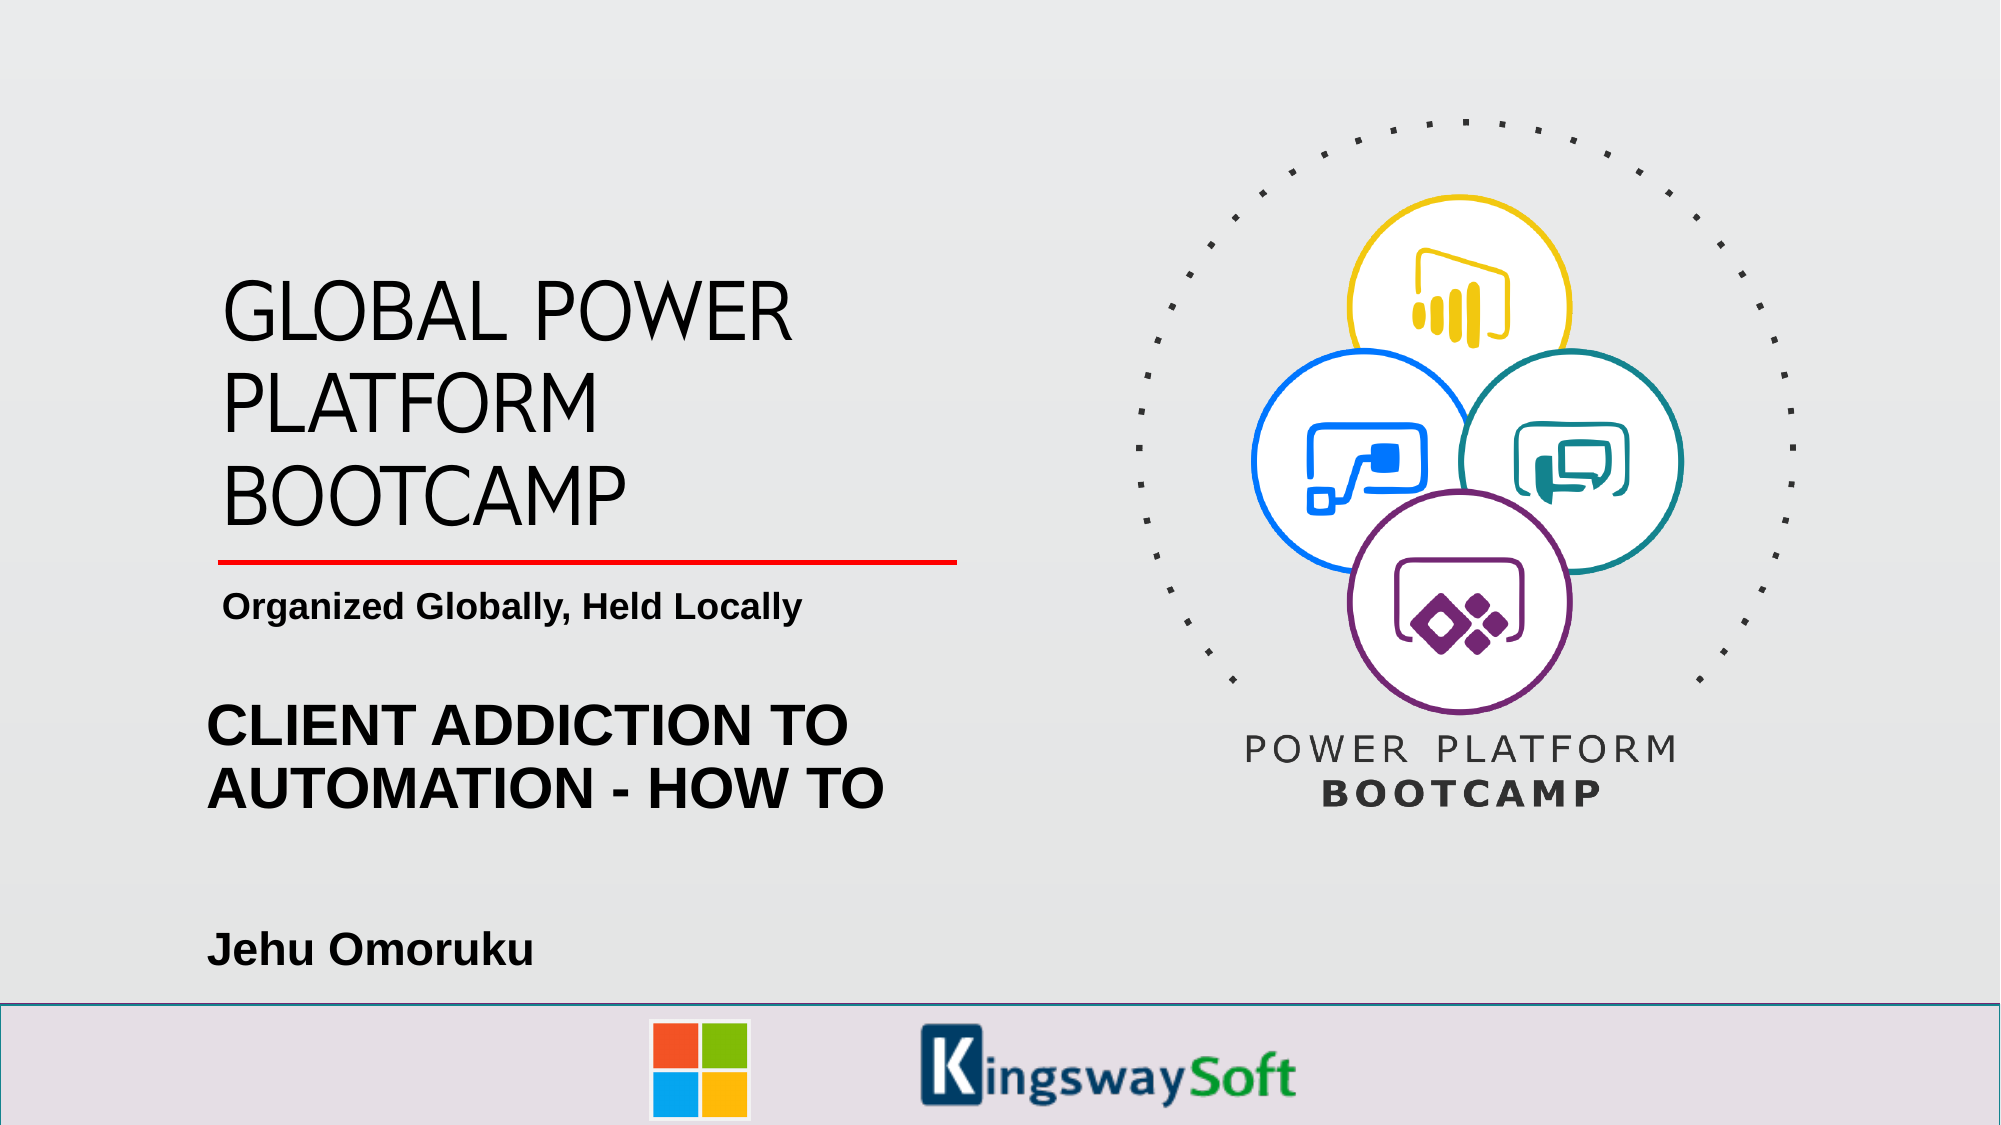

CLIENT ADDICTION TO AUTOMATION - HOW TO
Jehu Omoruku